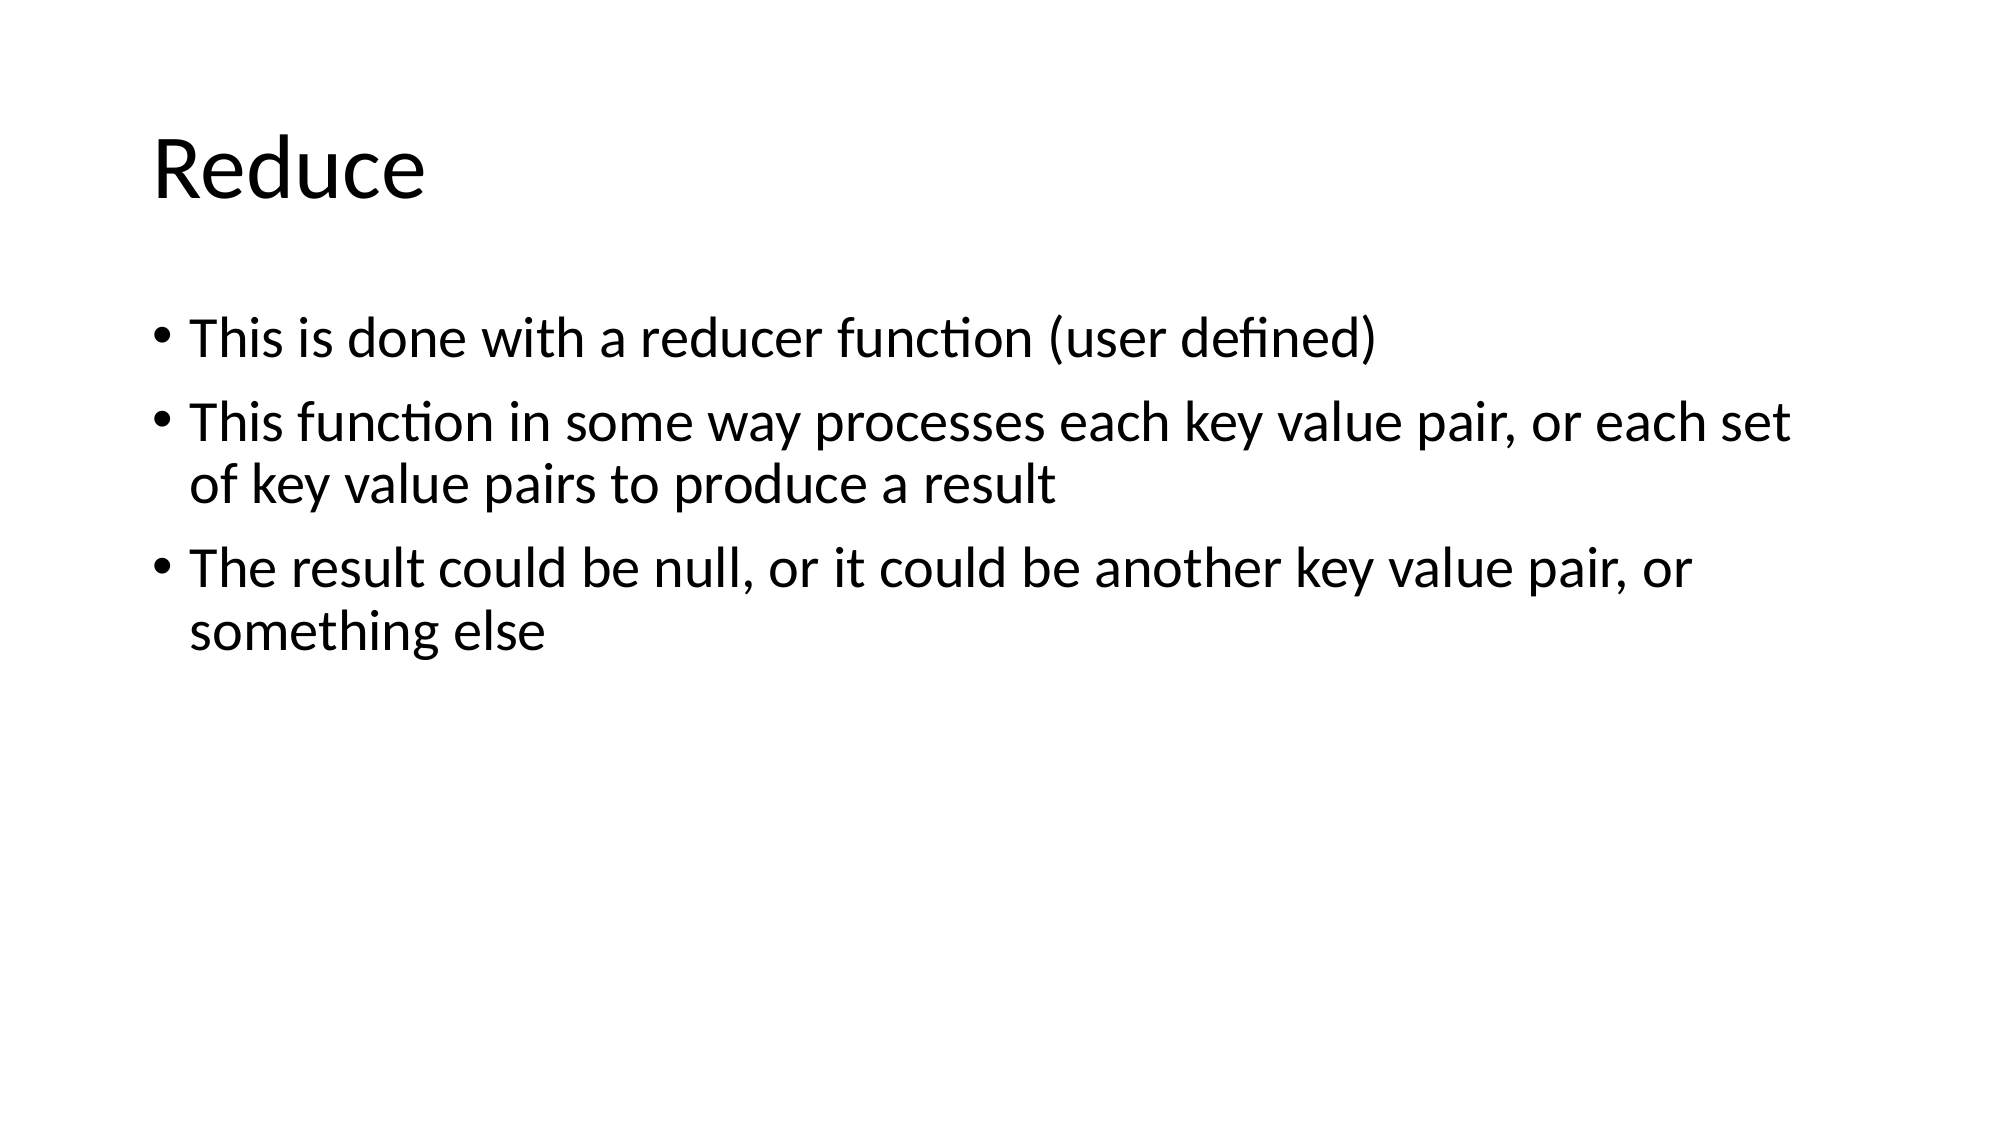

# Reduce
This is done with a reducer function (user defined)
This function in some way processes each key value pair, or each set of key value pairs to produce a result
The result could be null, or it could be another key value pair, or something else